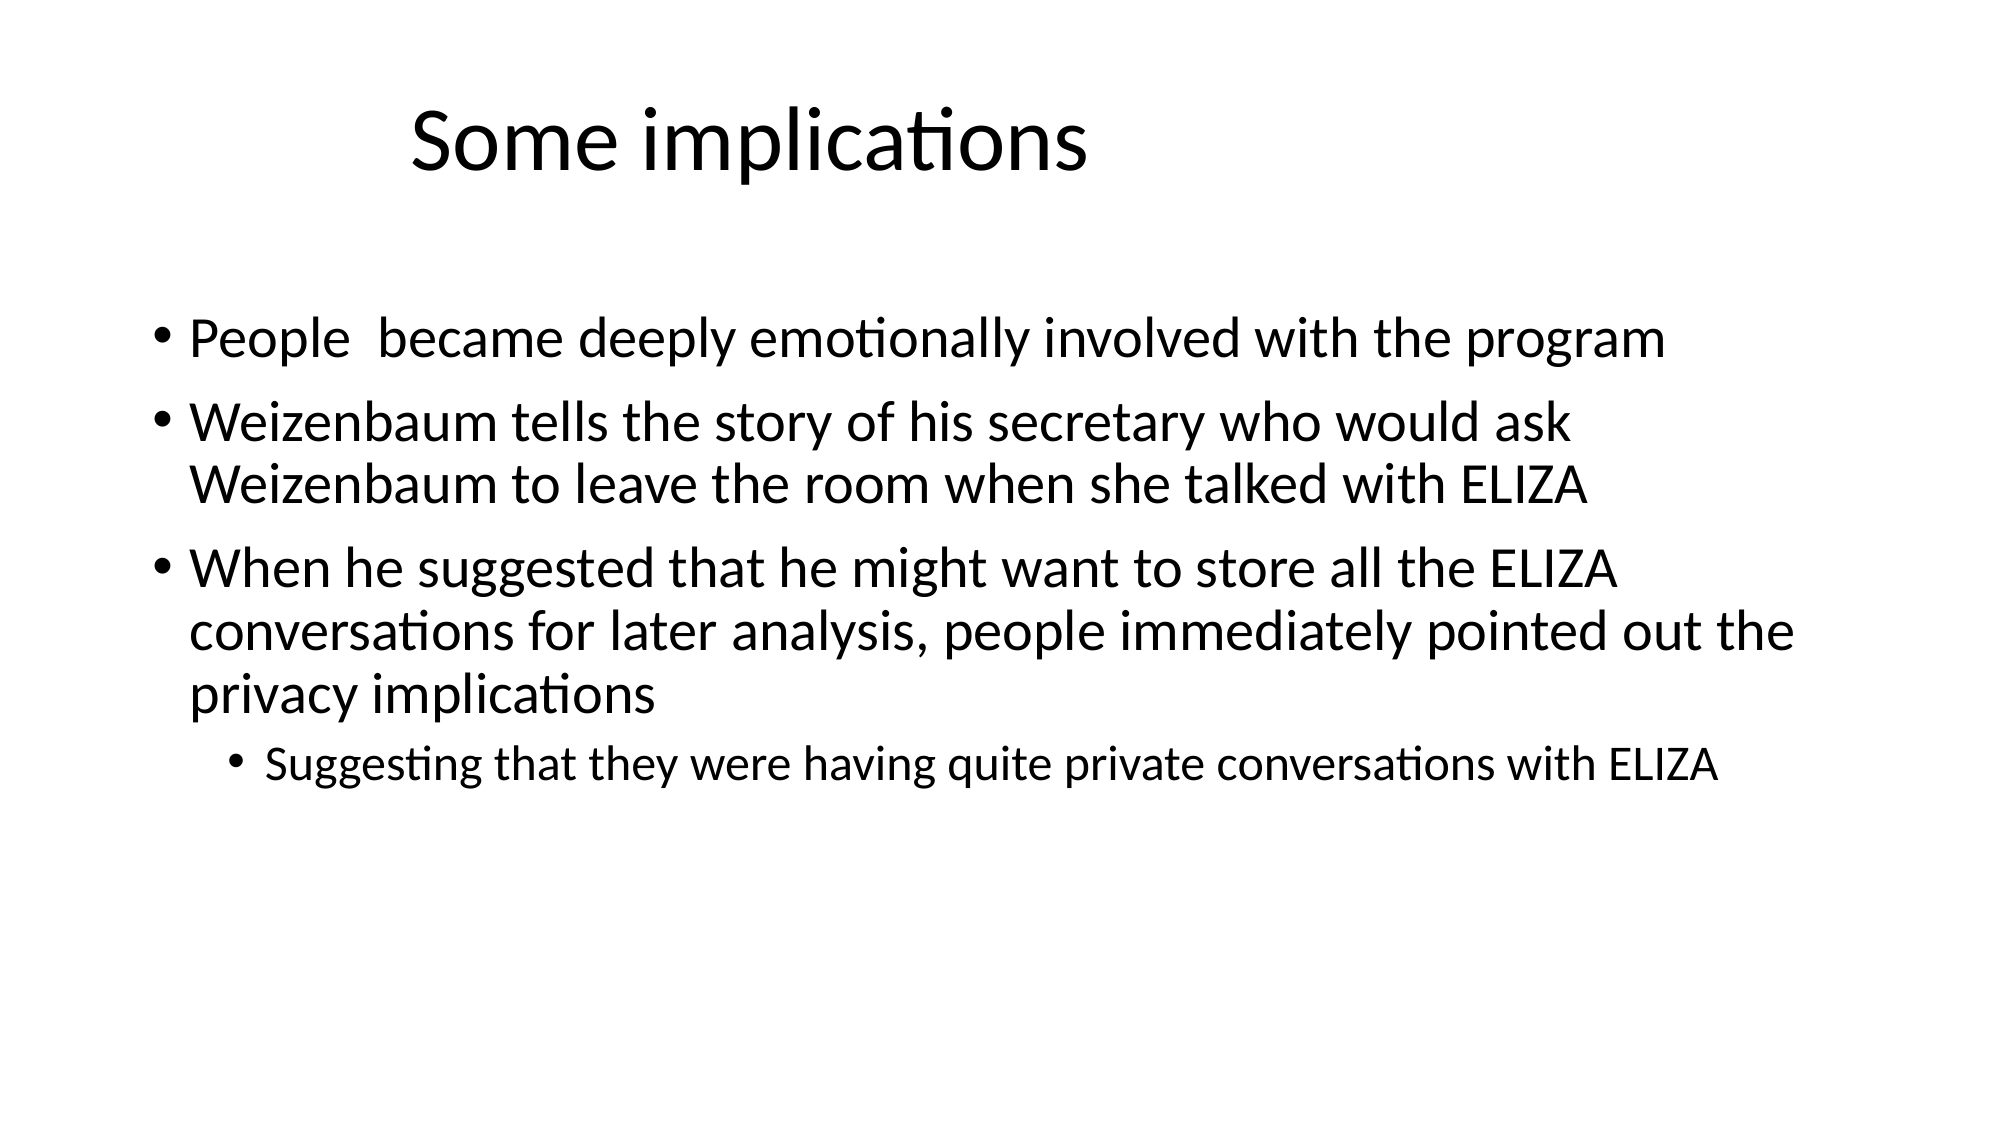

# Some implications
People  became deeply emotionally involved with the program
Weizenbaum tells the story of his secretary who would ask Weizenbaum to leave the room when she talked with ELIZA
When he suggested that he might want to store all the ELIZA conversations for later analysis, people immediately pointed out the privacy implications
Suggesting that they were having quite private conversations with ELIZA